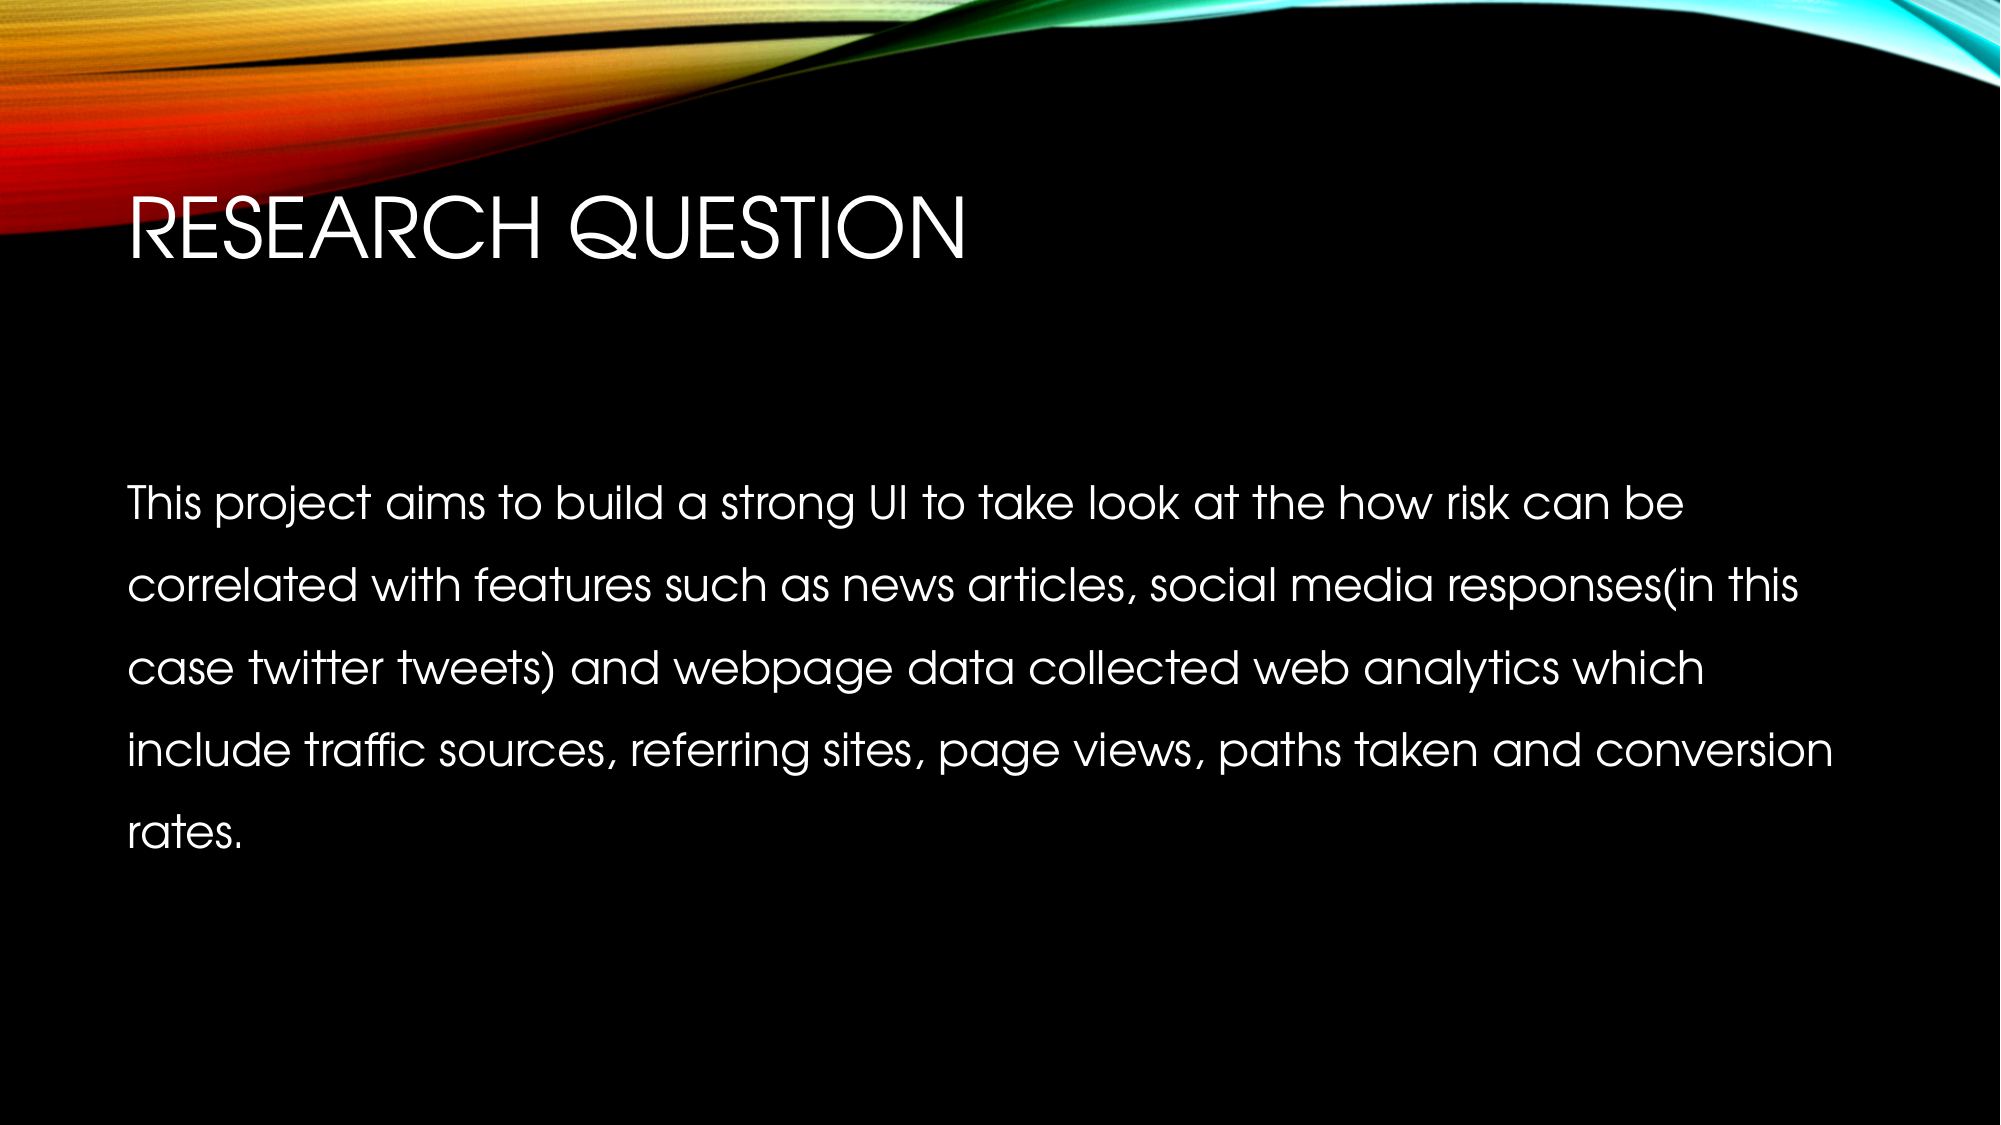

# Research question
This project aims to build a strong UI to take look at the how risk can be correlated with features such as news articles, social media responses(in this case twitter tweets) and webpage data collected web analytics which include traffic sources, referring sites, page views, paths taken and conversion rates.